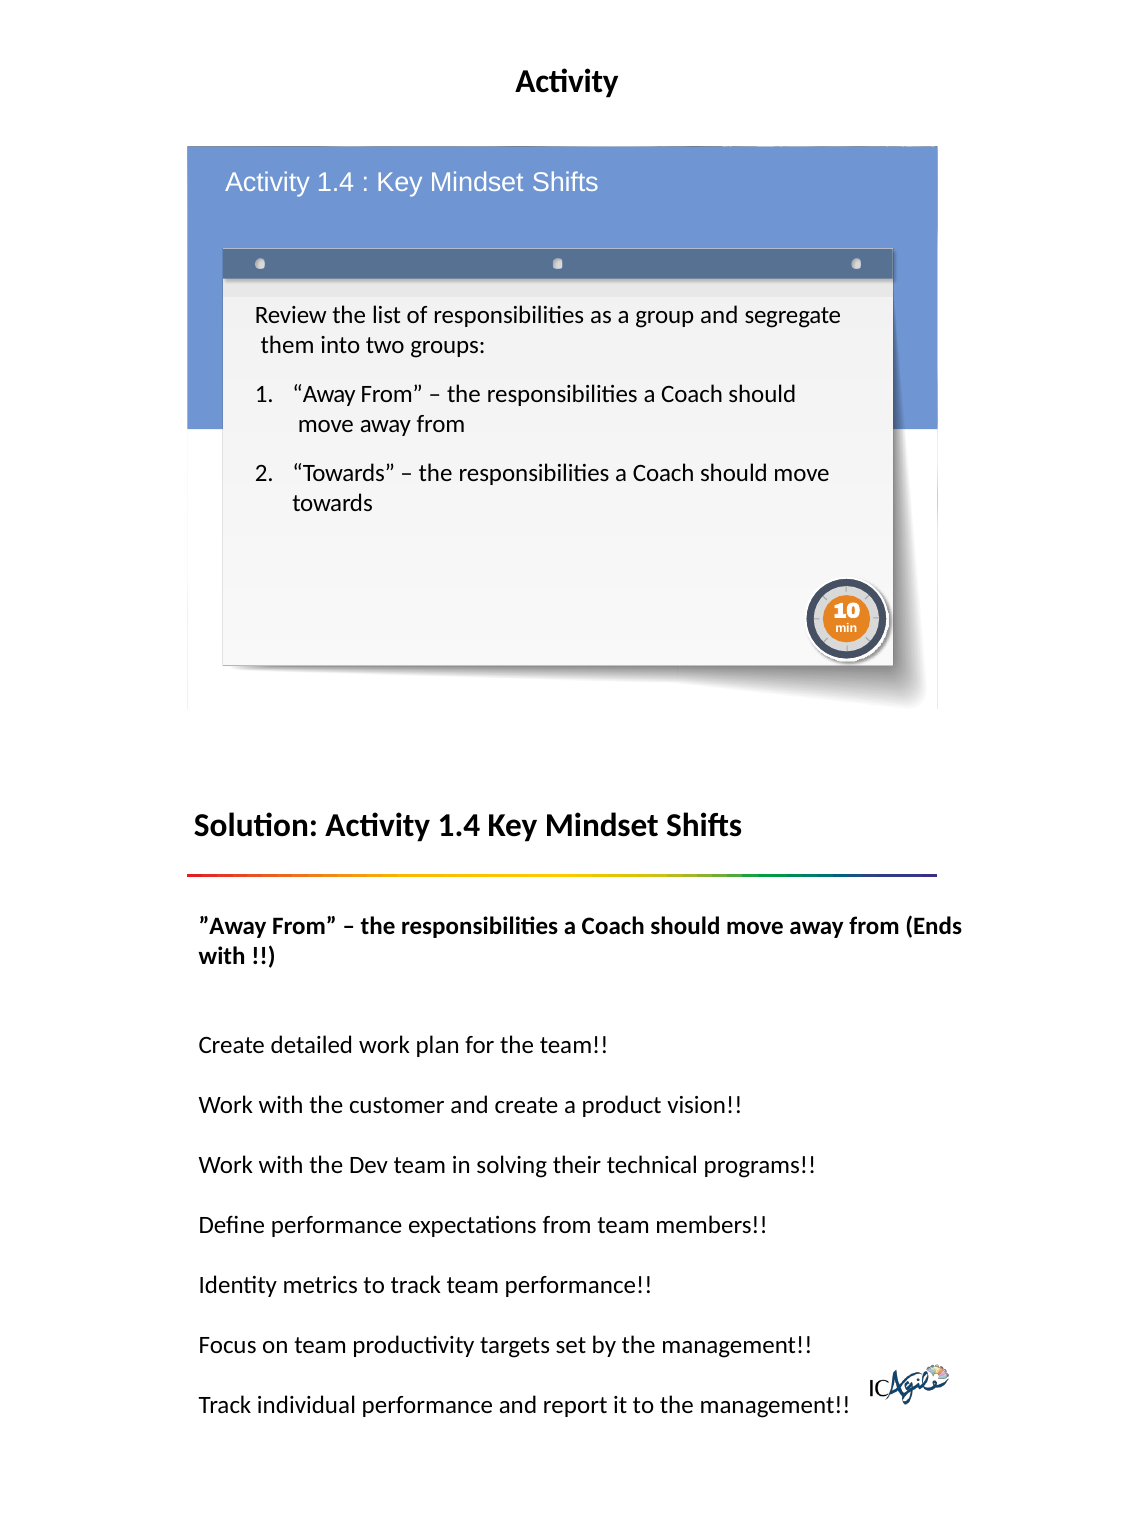

Activity

Activity 1.4 : Key Mindset Shifts

Review the list of responsibilities as a group and segregate  them into two groups:
“Away From” – the responsibilities a Coach should  move away from
“Towards” – the responsibilities a Coach should move  towards

10
min

Solution: Activity 1.4 Key Mindset Shifts

”Away From” – the responsibilities a Coach should move away from (Ends with !!)

Create detailed work plan for the team!!
Work with the customer and create a product vision!!
Work with the Dev team in solving their technical programs!!
Define performance expectations from team members!!
Identity metrics to track team performance!!
Focus on team productivity targets set by the management!!
Track individual performance and report it to the management!!